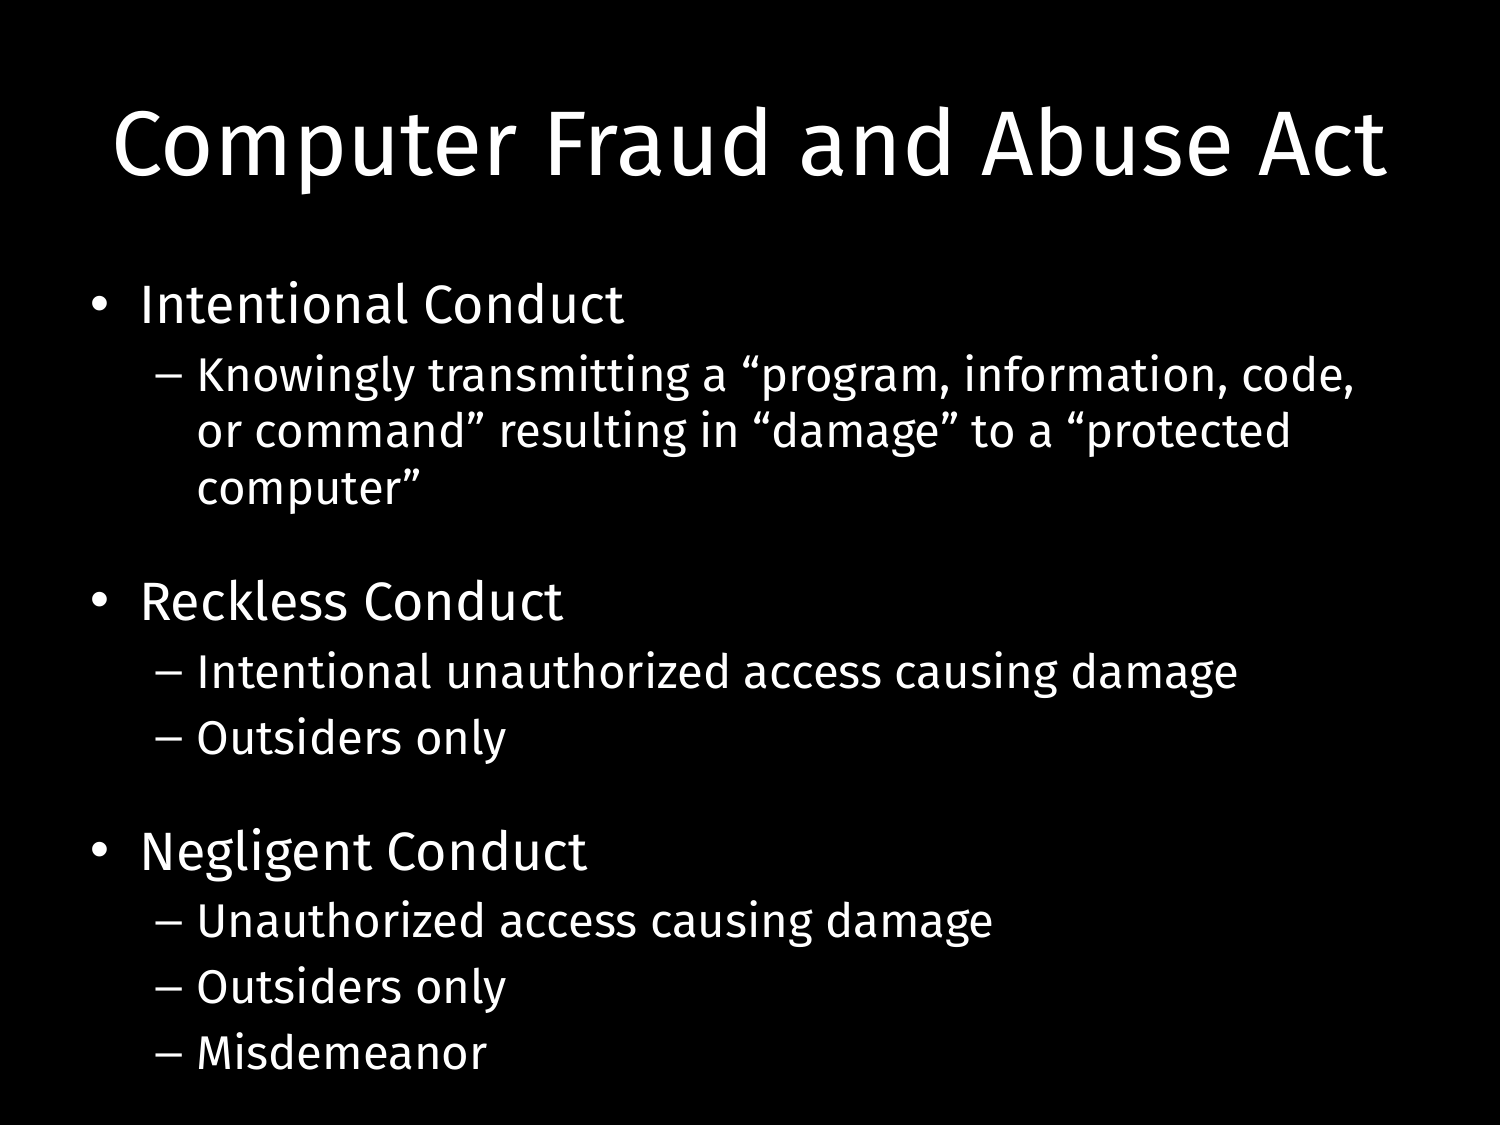

# Computer Fraud and Abuse Act
Intentional Conduct
Knowingly transmitting a “program, information, code, or command” resulting in “damage” to a “protected computer”

Reckless Conduct
Intentional unauthorized access causing damage
Outsiders only

Negligent Conduct
Unauthorized access causing damage
Outsiders only
Misdemeanor